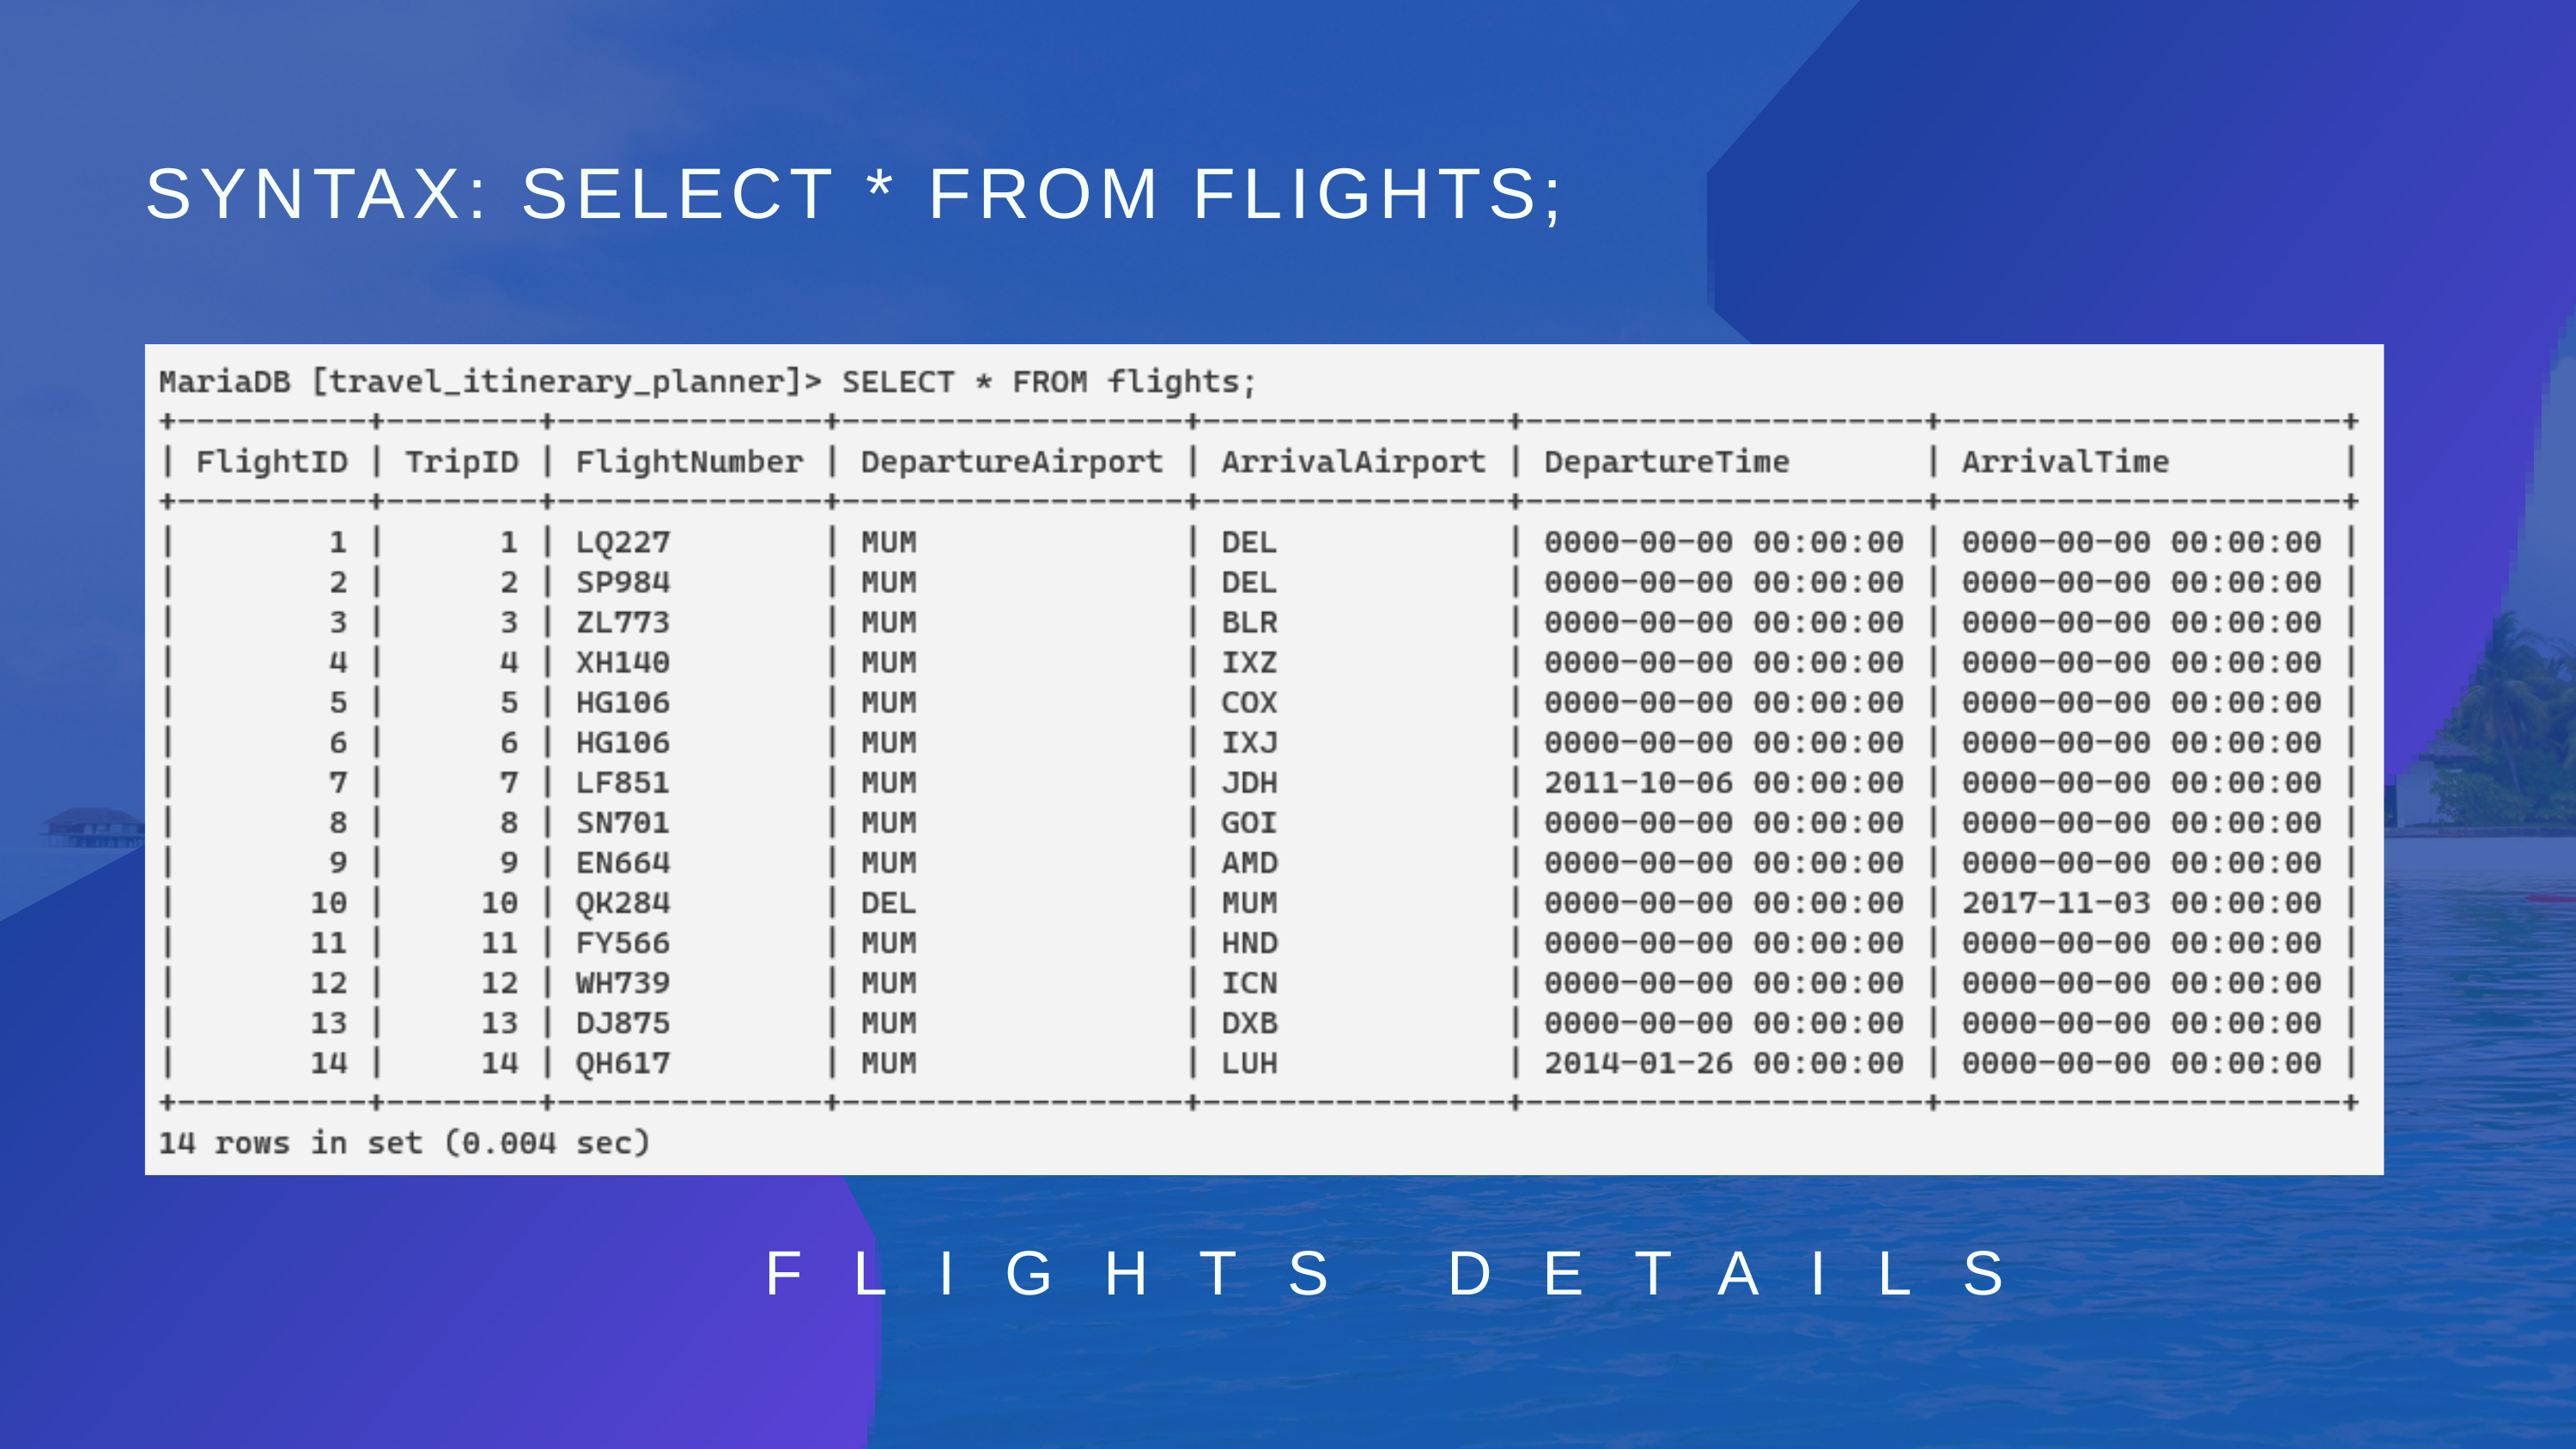

SYNTAX: SELECT * FROM FLIGHTS;

FLIGHTS DETAILS